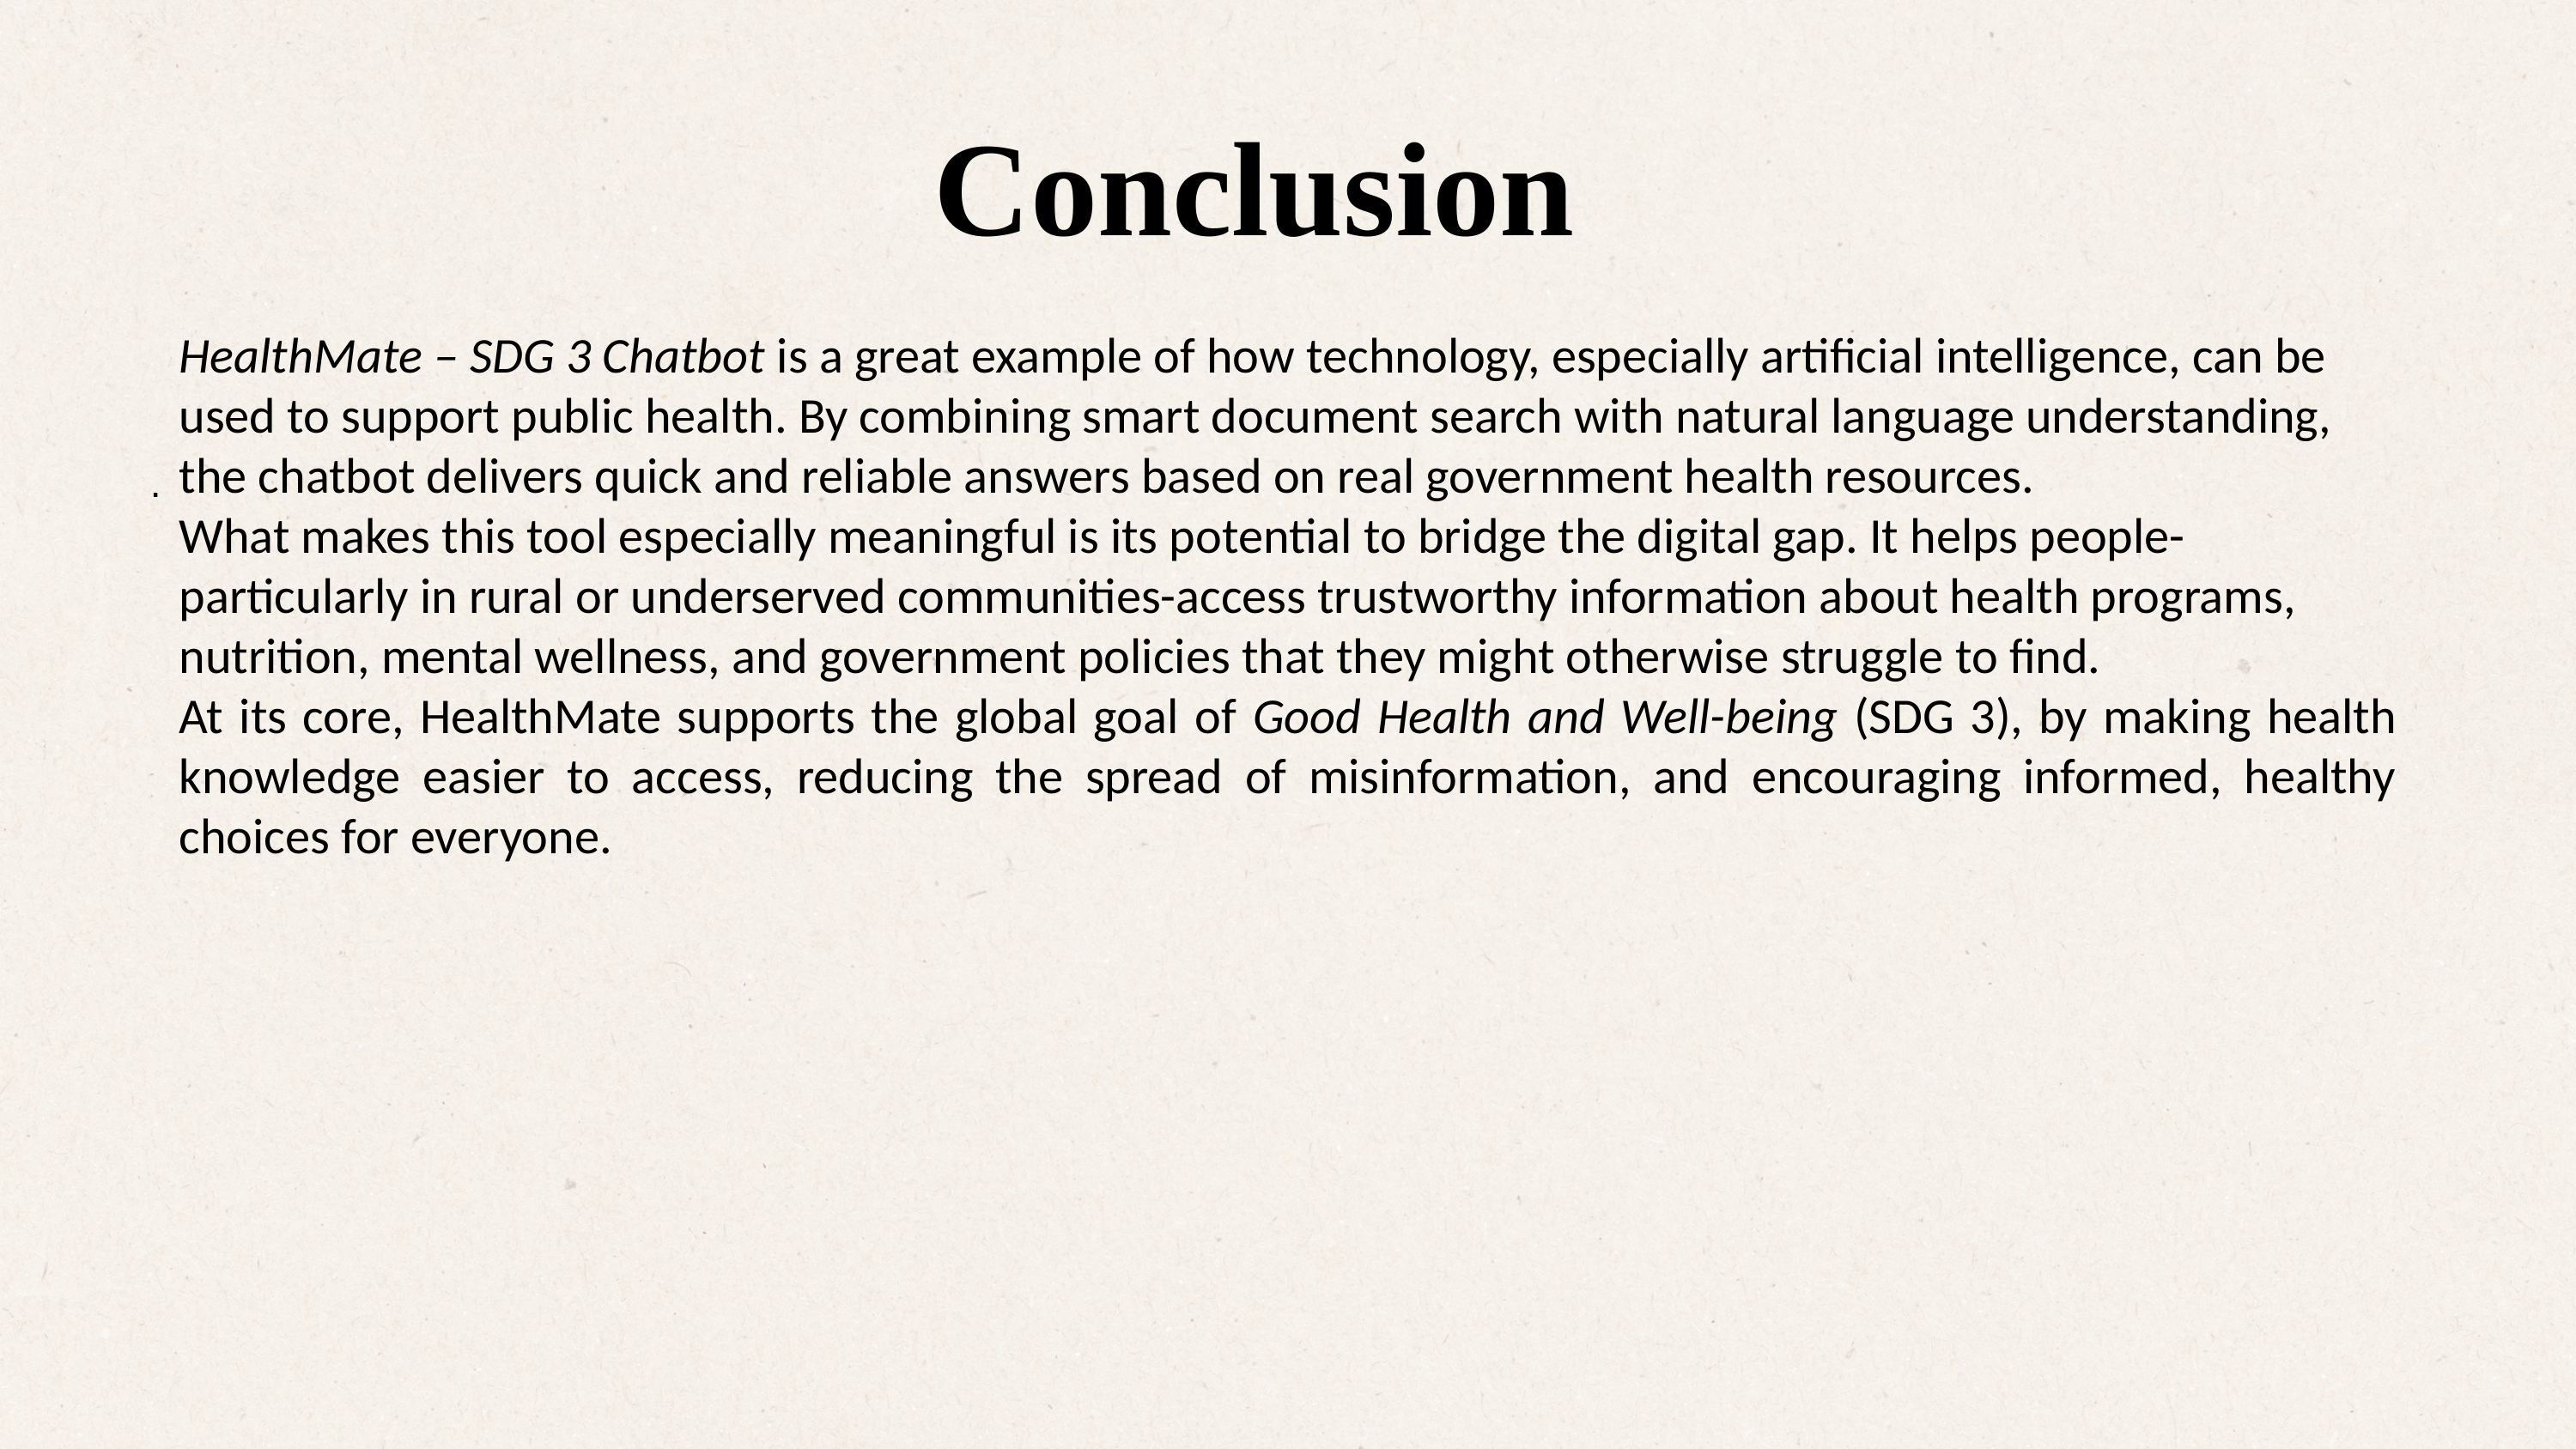

Conclusion
HealthMate – SDG 3 Chatbot is a great example of how technology, especially artificial intelligence, can be used to support public health. By combining smart document search with natural language understanding, the chatbot delivers quick and reliable answers based on real government health resources.
What makes this tool especially meaningful is its potential to bridge the digital gap. It helps people-particularly in rural or underserved communities-access trustworthy information about health programs, nutrition, mental wellness, and government policies that they might otherwise struggle to find.
At its core, HealthMate supports the global goal of Good Health and Well-being (SDG 3), by making health knowledge easier to access, reducing the spread of misinformation, and encouraging informed, healthy choices for everyone.

.